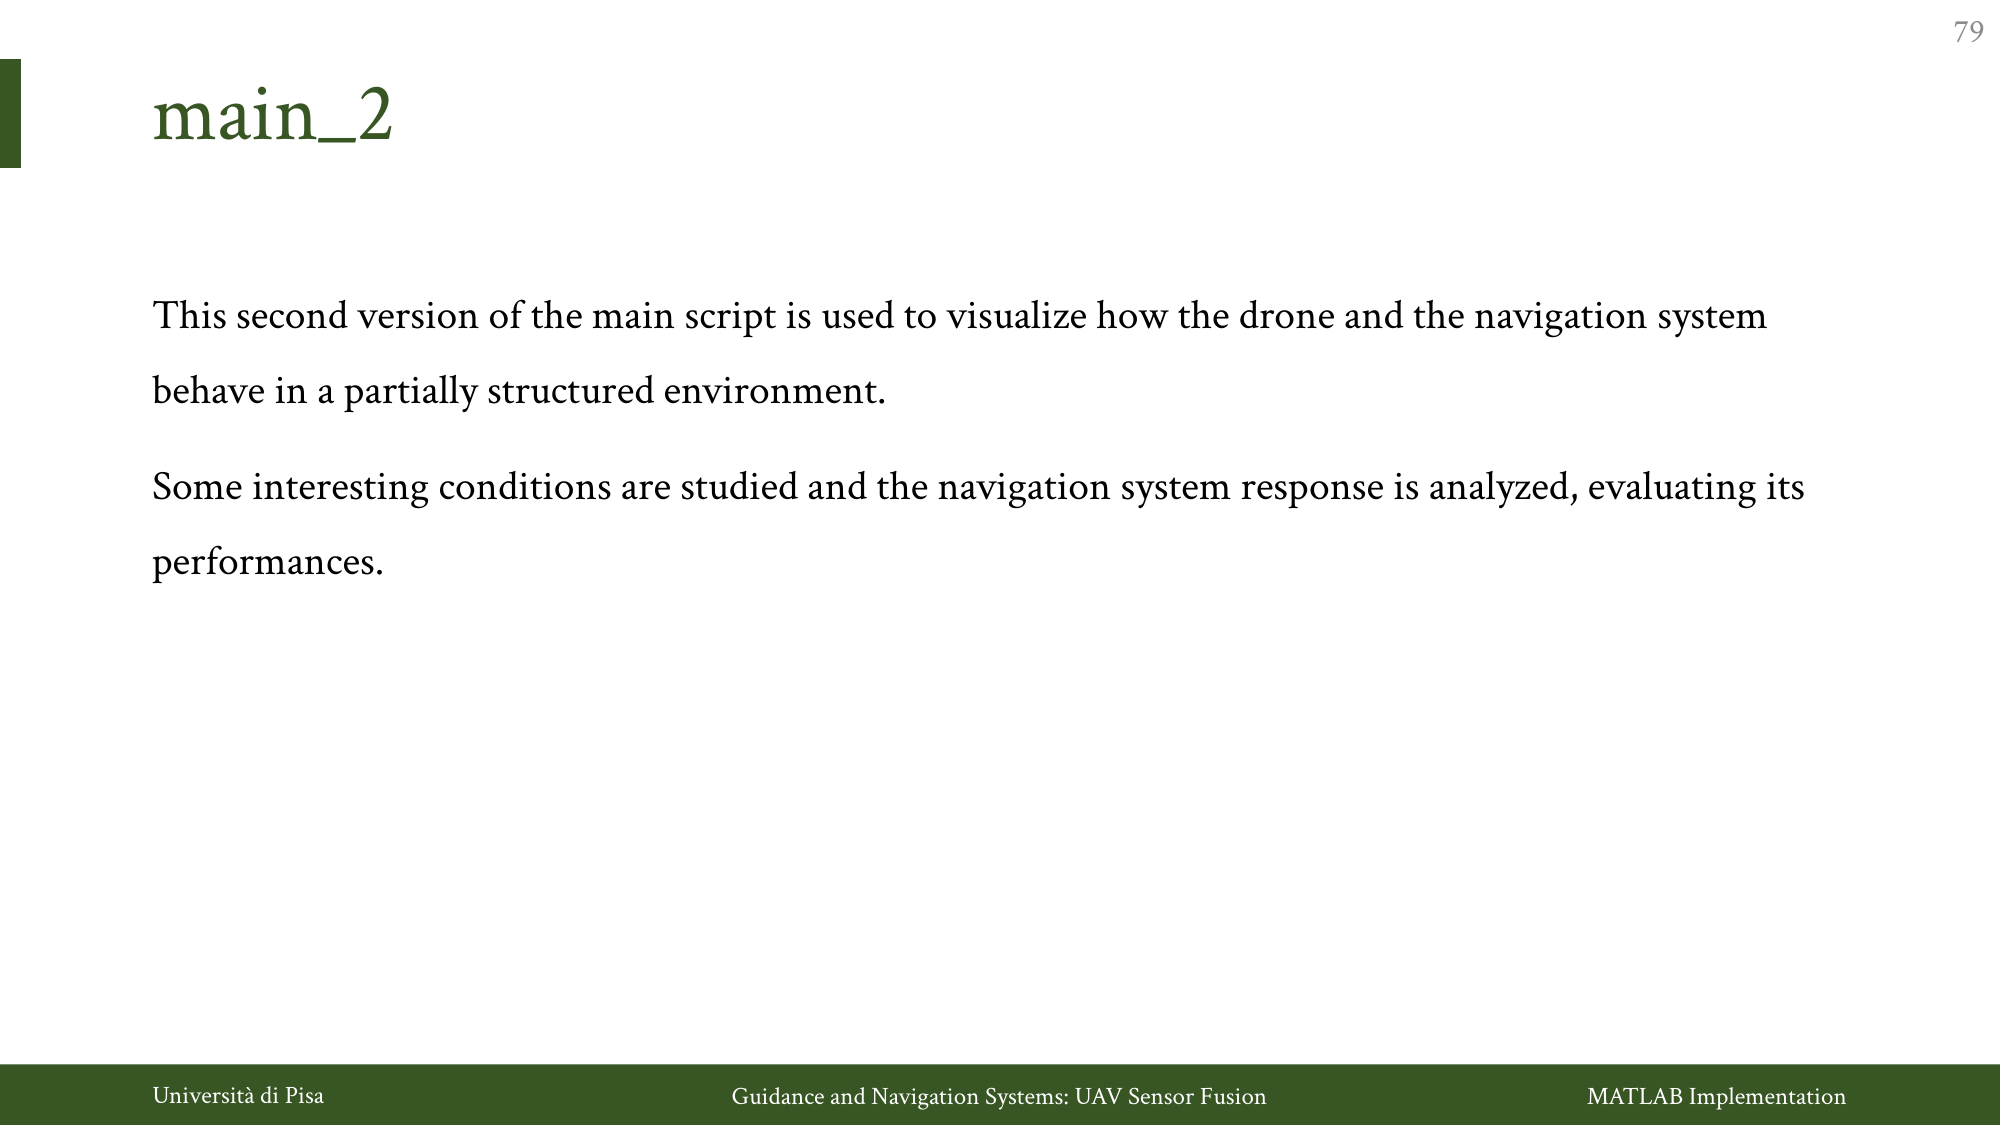

79
main_2
This second version of the main script is used to visualize how the drone and the navigation system behave in a partially structured environment.
Some interesting conditions are studied and the navigation system response is analyzed, evaluating its performances.
Università di Pisa

Guidance and Navigation Systems: UAV Sensor Fusion
MATLAB Implementation